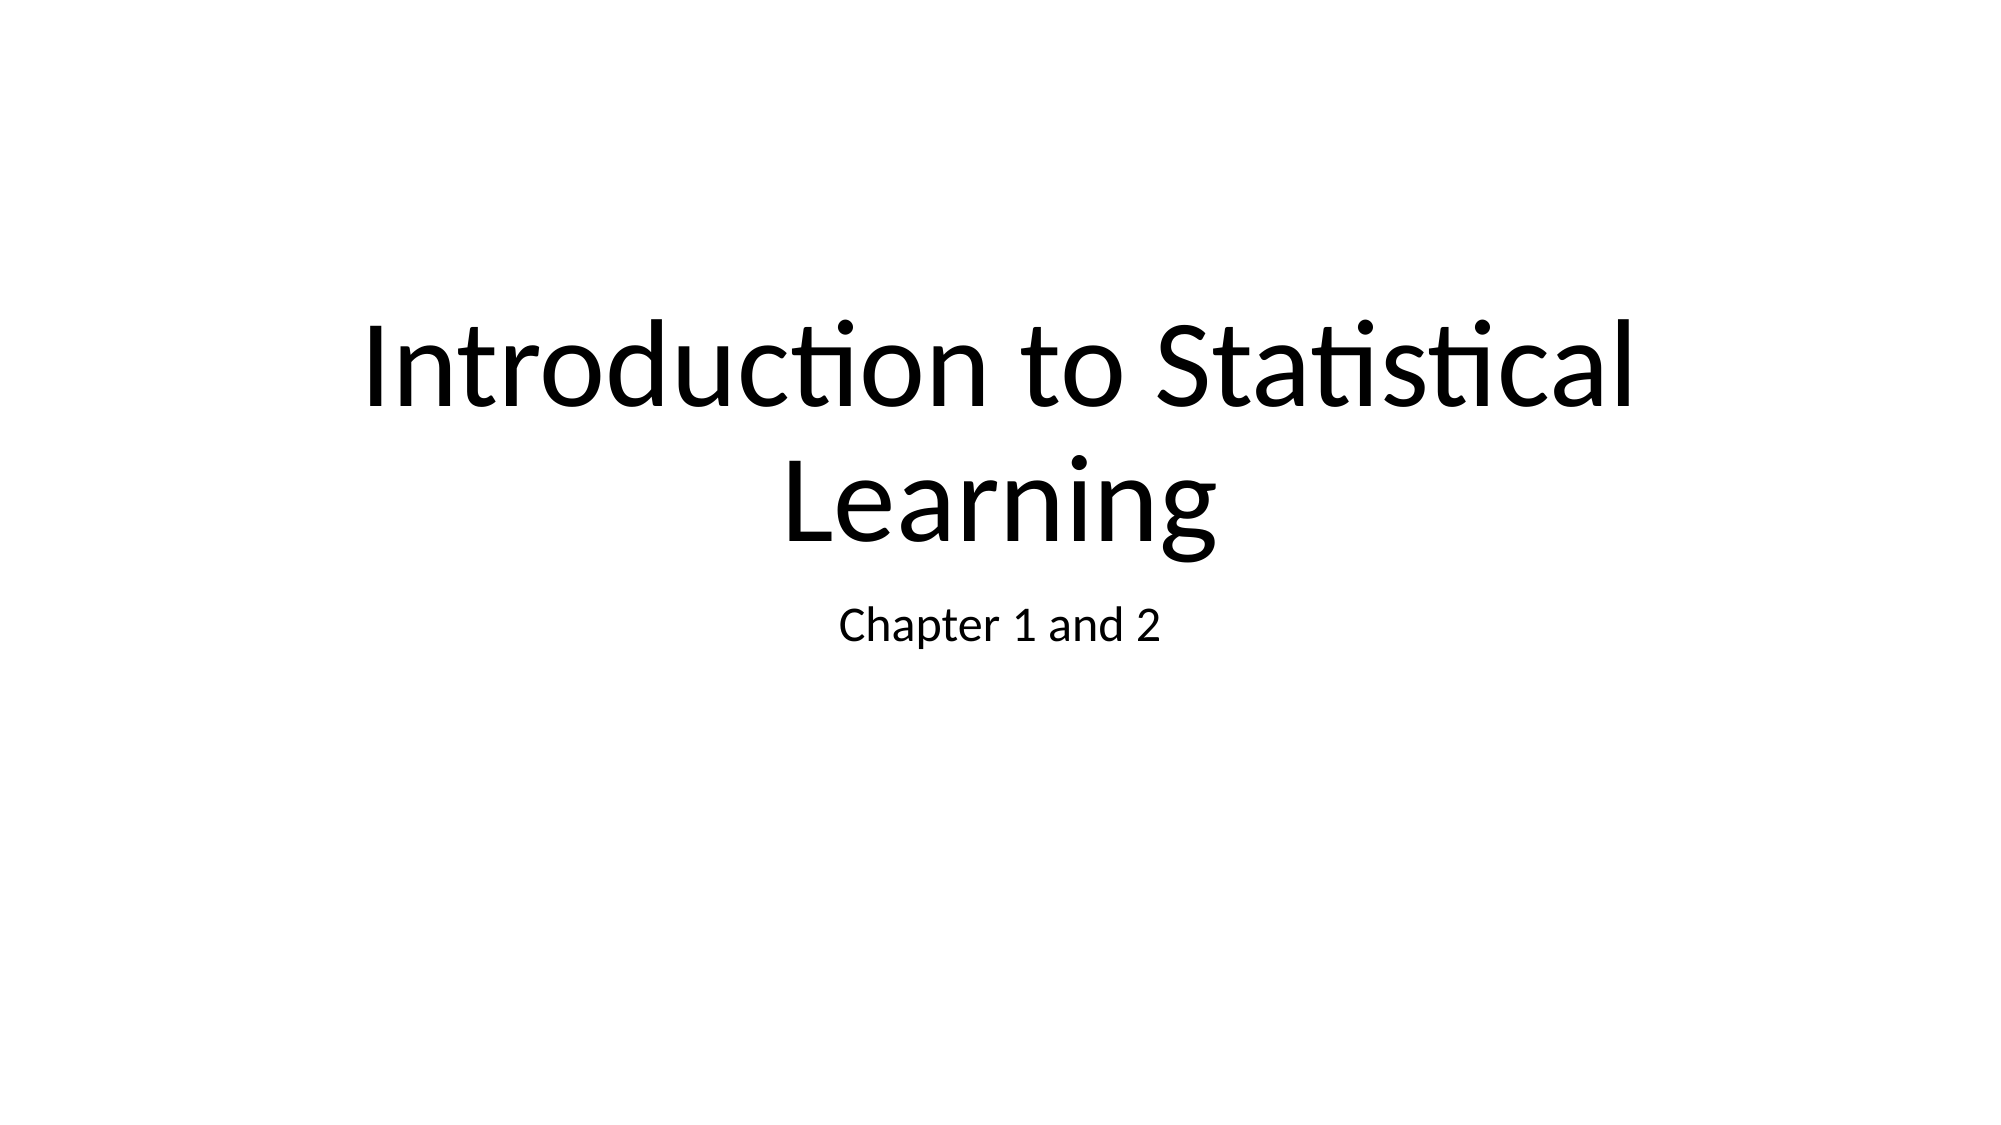

# Introduction to Statistical Learning
Chapter 1 and 2